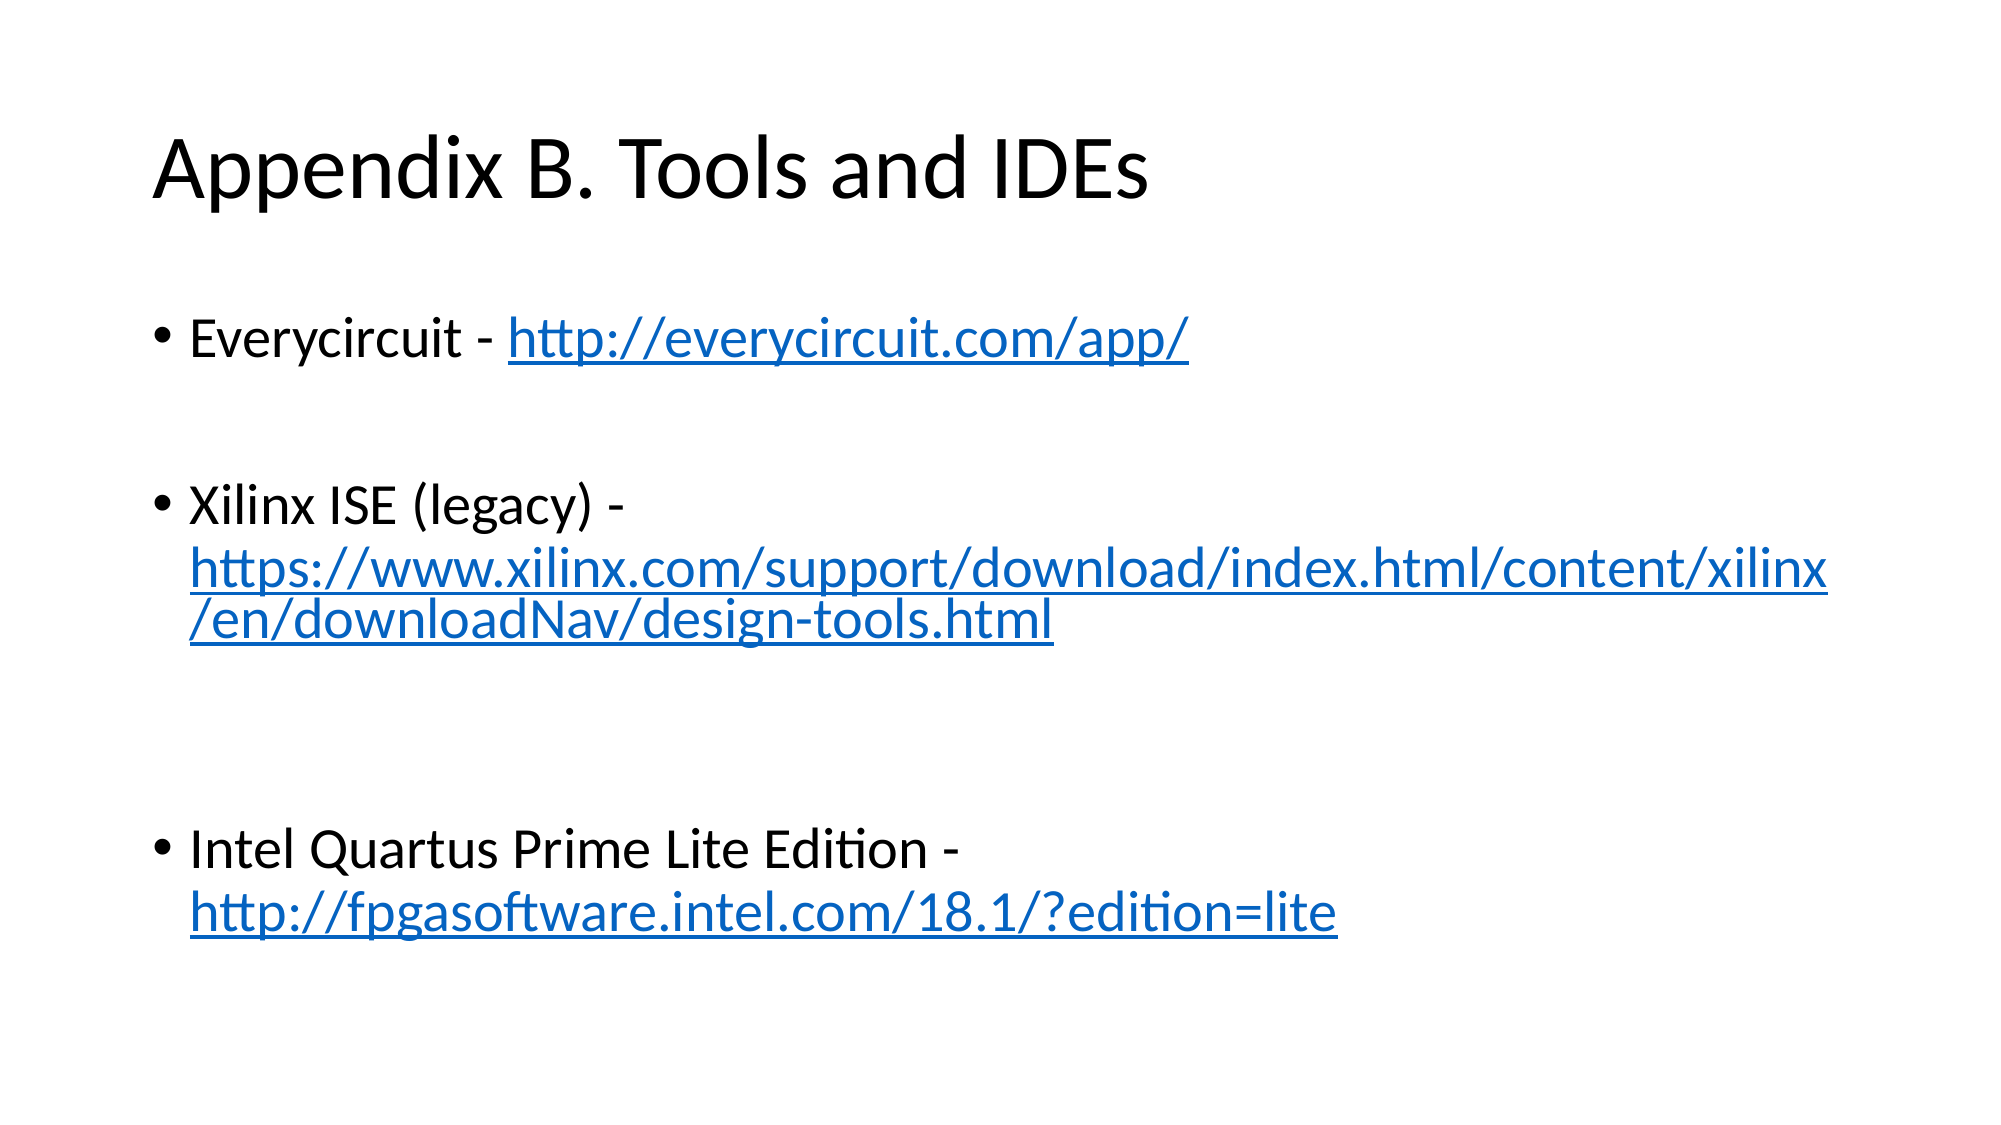

# Appendix B. Tools and IDEs
Everycircuit - http://everycircuit.com/app/

Xilinx ISE (legacy) - https://www.xilinx.com/support/download/index.html/content/xilinx/en/downloadNav/design-tools.html

Intel Quartus Prime Lite Edition - http://fpgasoftware.intel.com/18.1/?edition=lite